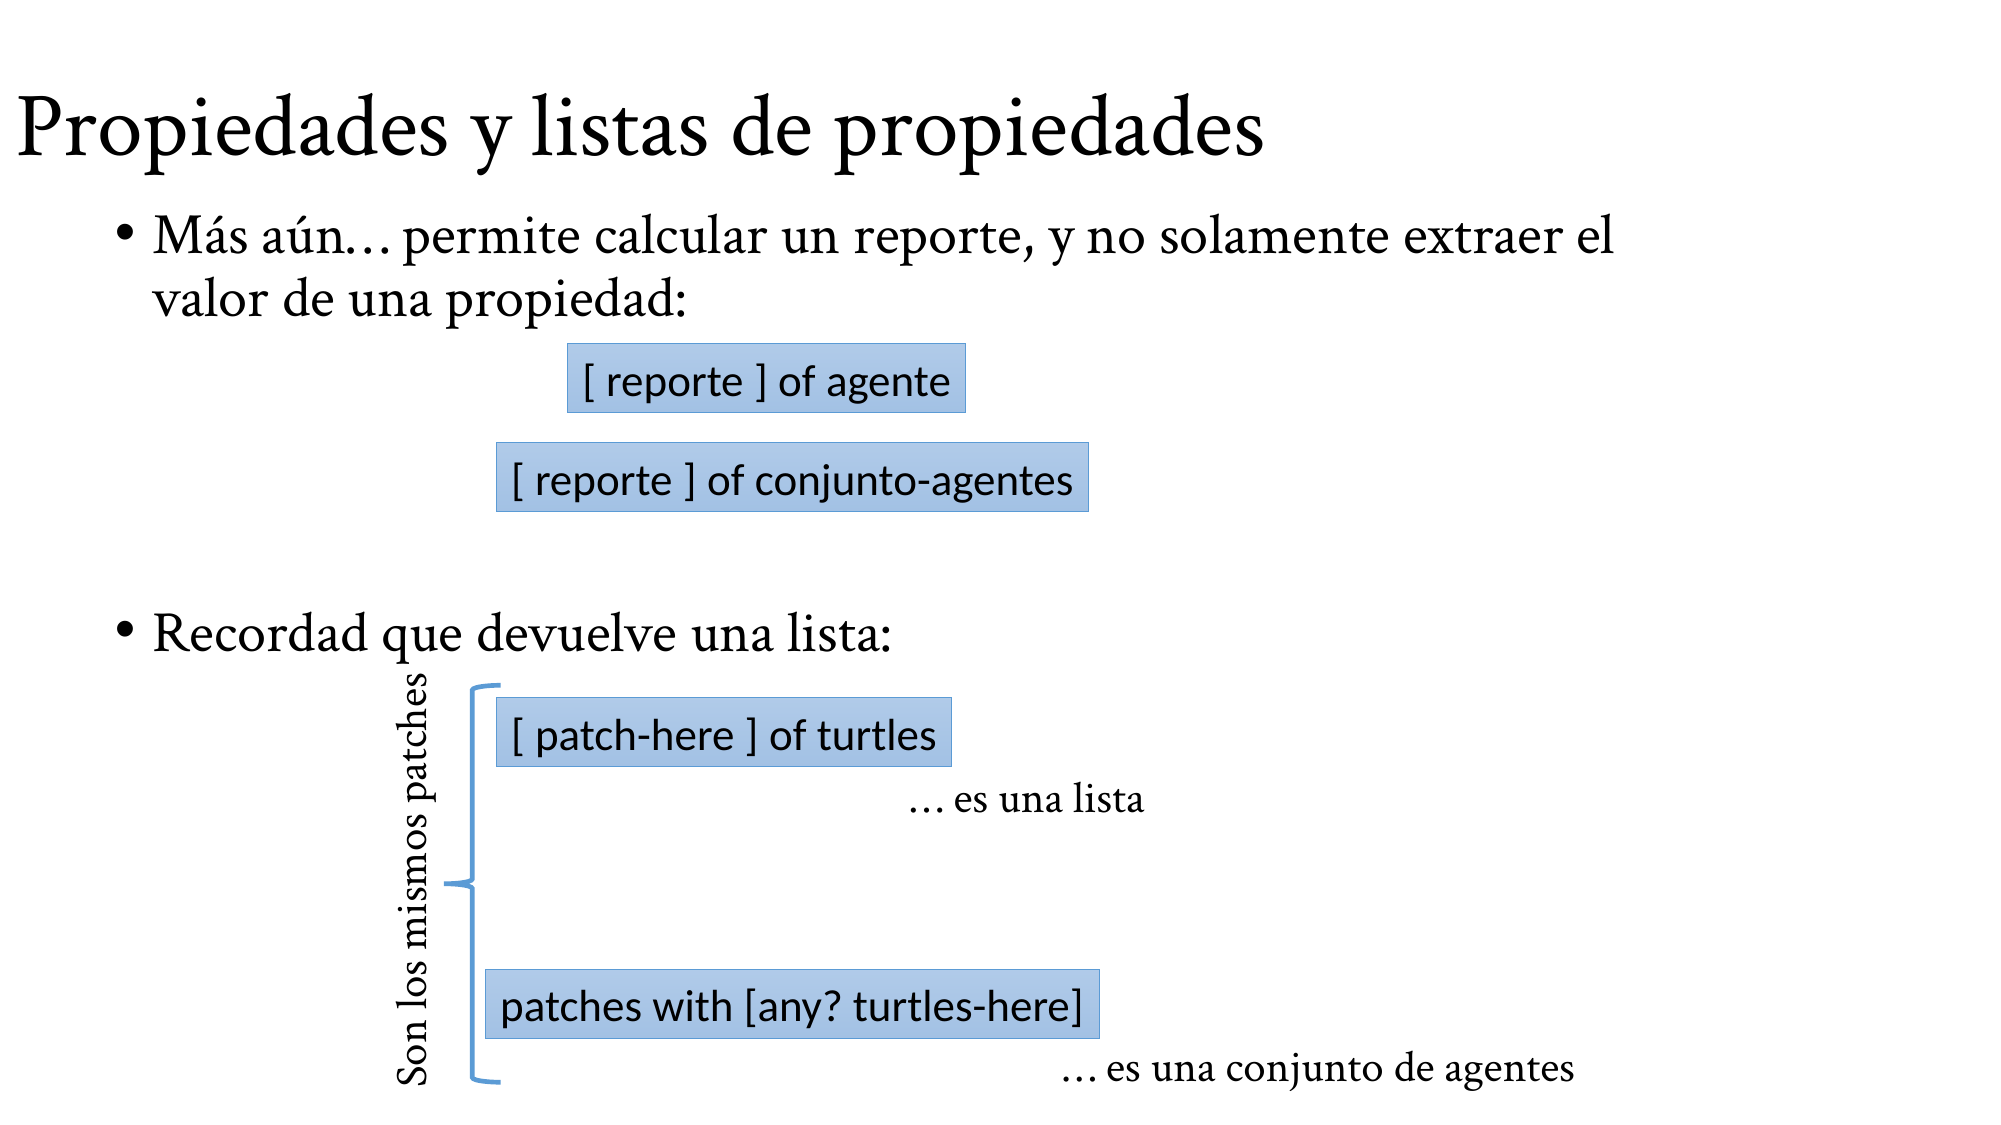

# Propiedades y listas de propiedades
Más aún… permite calcular un reporte, y no solamente extraer el valor de una propiedad:

Recordad que devuelve una lista:
[ reporte ] of agente
[ reporte ] of conjunto-agentes

[ patch-here ] of turtles
… es una lista
Son los mismos patches
patches with [any? turtles-here]
… es una conjunto de agentes